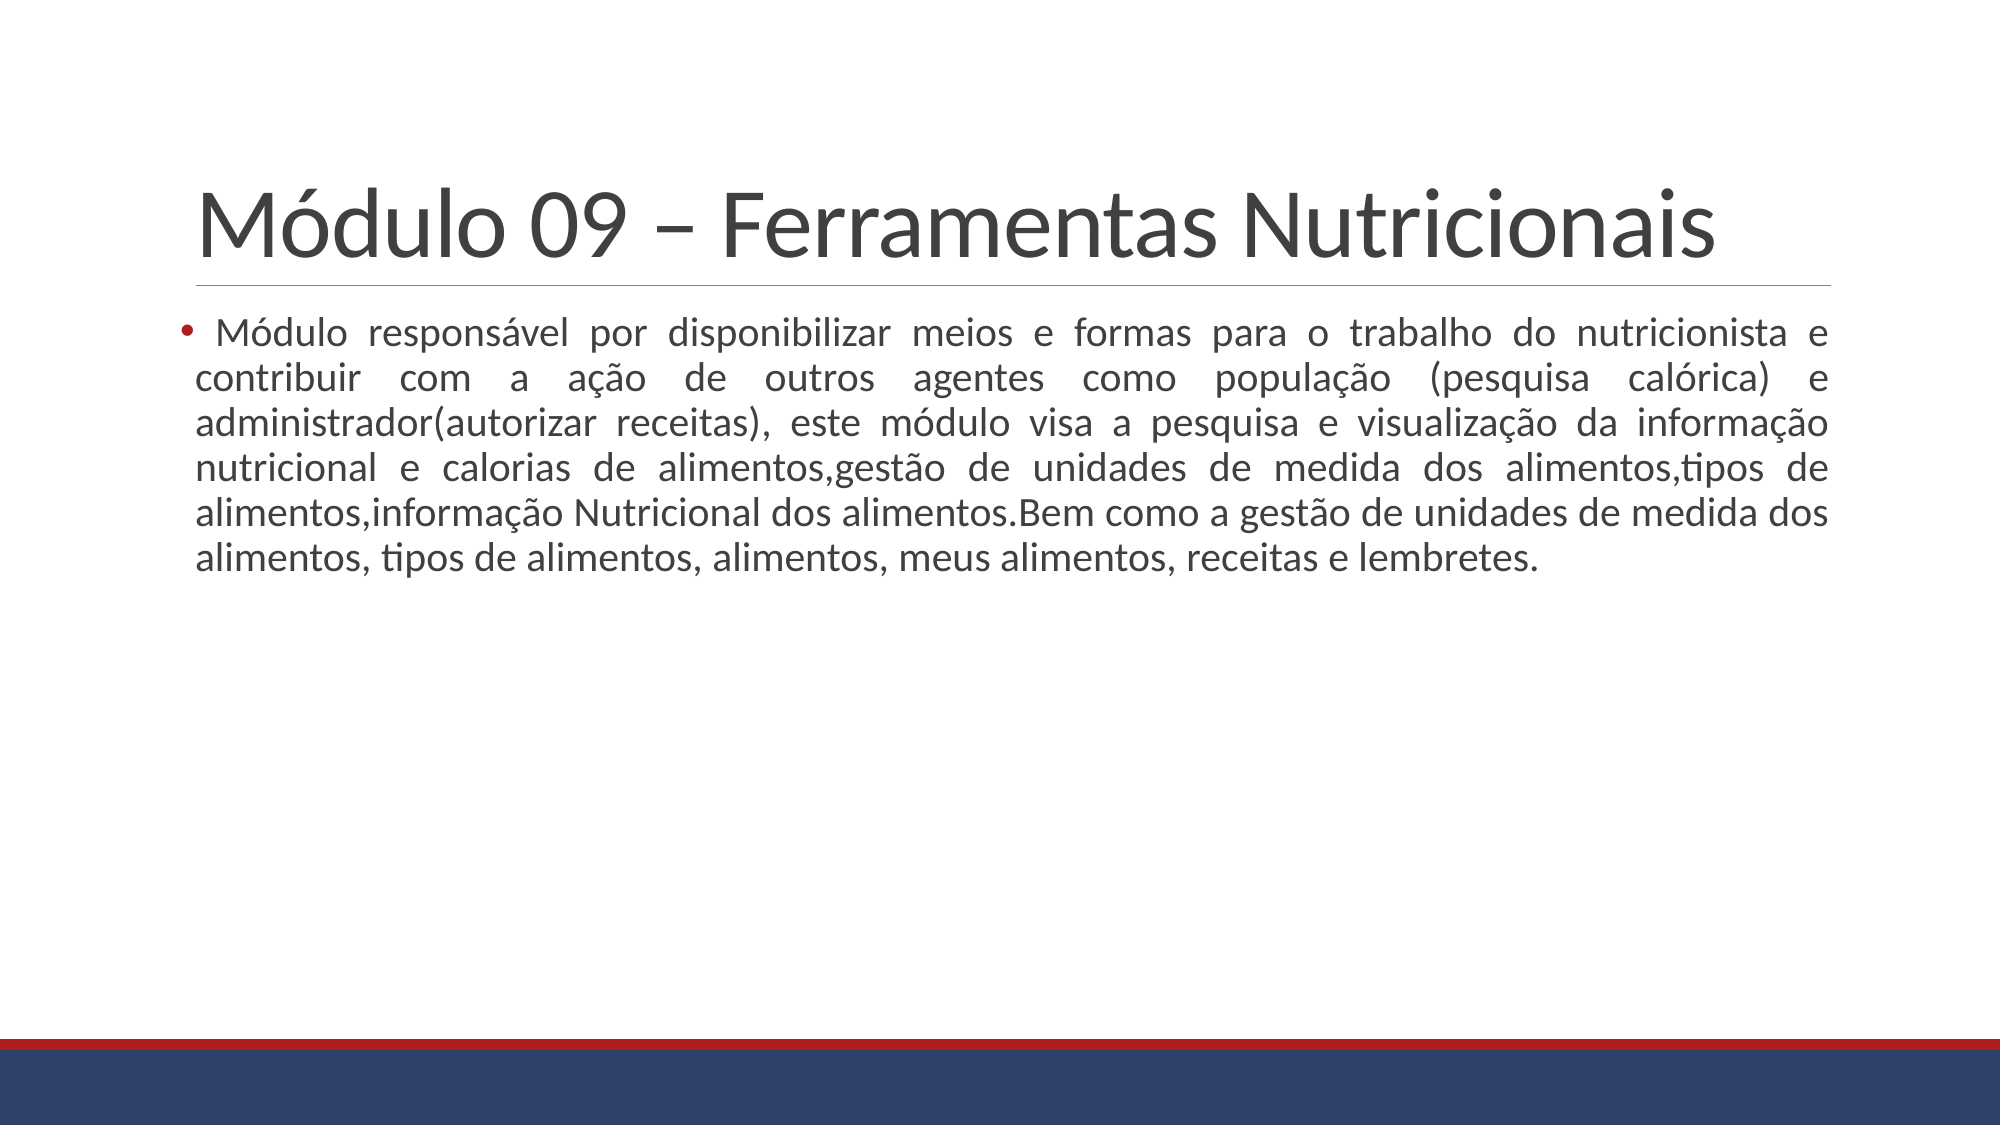

# Módulo 09 – Ferramentas Nutricionais
 Módulo responsável por disponibilizar meios e formas para o trabalho do nutricionista e contribuir com a ação de outros agentes como população (pesquisa calórica) e administrador(autorizar receitas), este módulo visa a pesquisa e visualização da informação nutricional e calorias de alimentos,gestão de unidades de medida dos alimentos,tipos de alimentos,informação Nutricional dos alimentos.Bem como a gestão de unidades de medida dos alimentos, tipos de alimentos, alimentos, meus alimentos, receitas e lembretes.